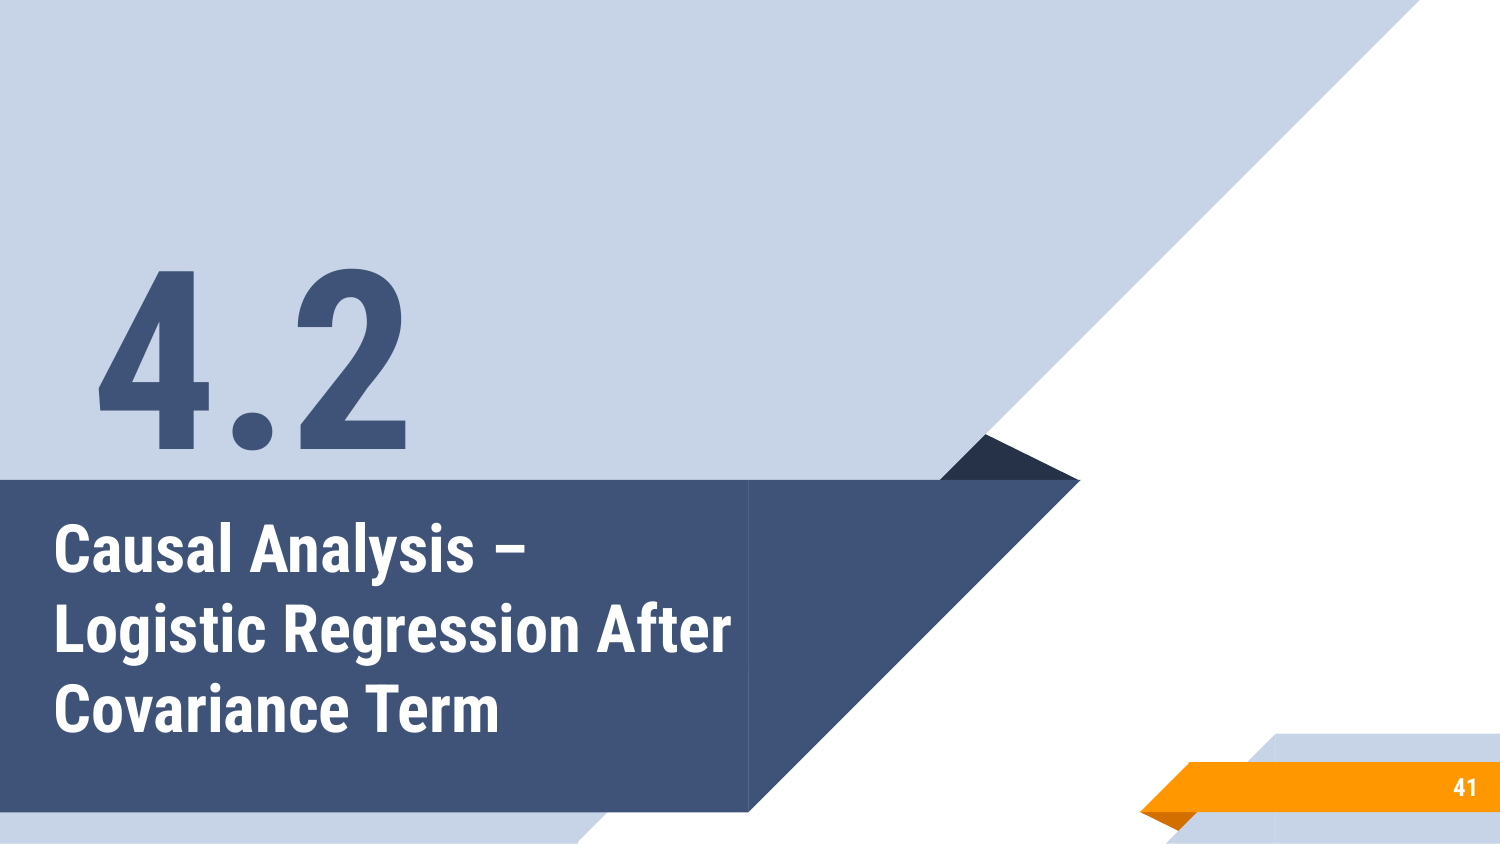

4.2
# Causal Analysis – Logistic Regression After Covariance Term
41